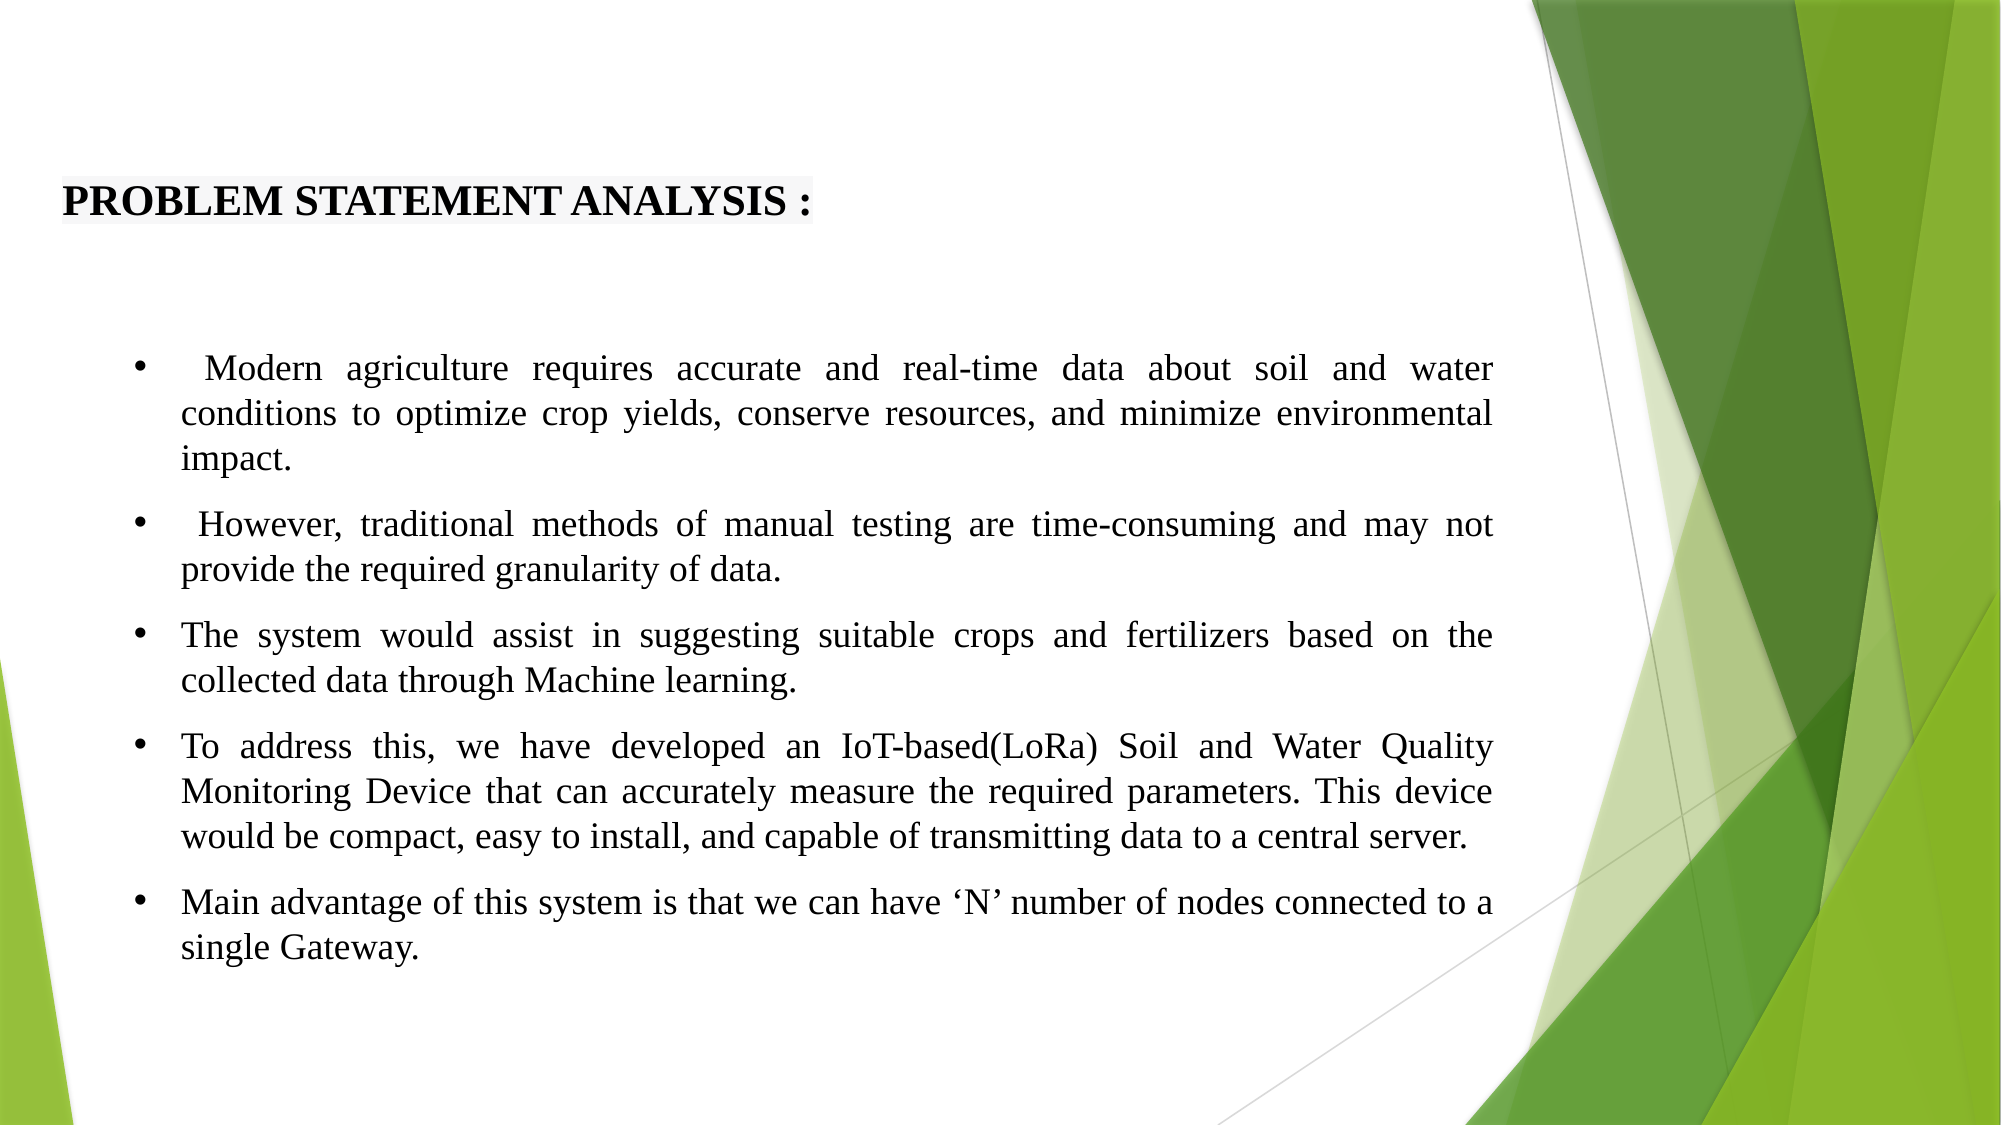

# PROBLEM STATEMENT ANALYSIS :
 Modern agriculture requires accurate and real-time data about soil and water conditions to optimize crop yields, conserve resources, and minimize environmental impact.
 However, traditional methods of manual testing are time-consuming and may not provide the required granularity of data.
The system would assist in suggesting suitable crops and fertilizers based on the collected data through Machine learning.
To address this, we have developed an IoT-based(LoRa) Soil and Water Quality Monitoring Device that can accurately measure the required parameters. This device would be compact, easy to install, and capable of transmitting data to a central server.
Main advantage of this system is that we can have ‘N’ number of nodes connected to a single Gateway.